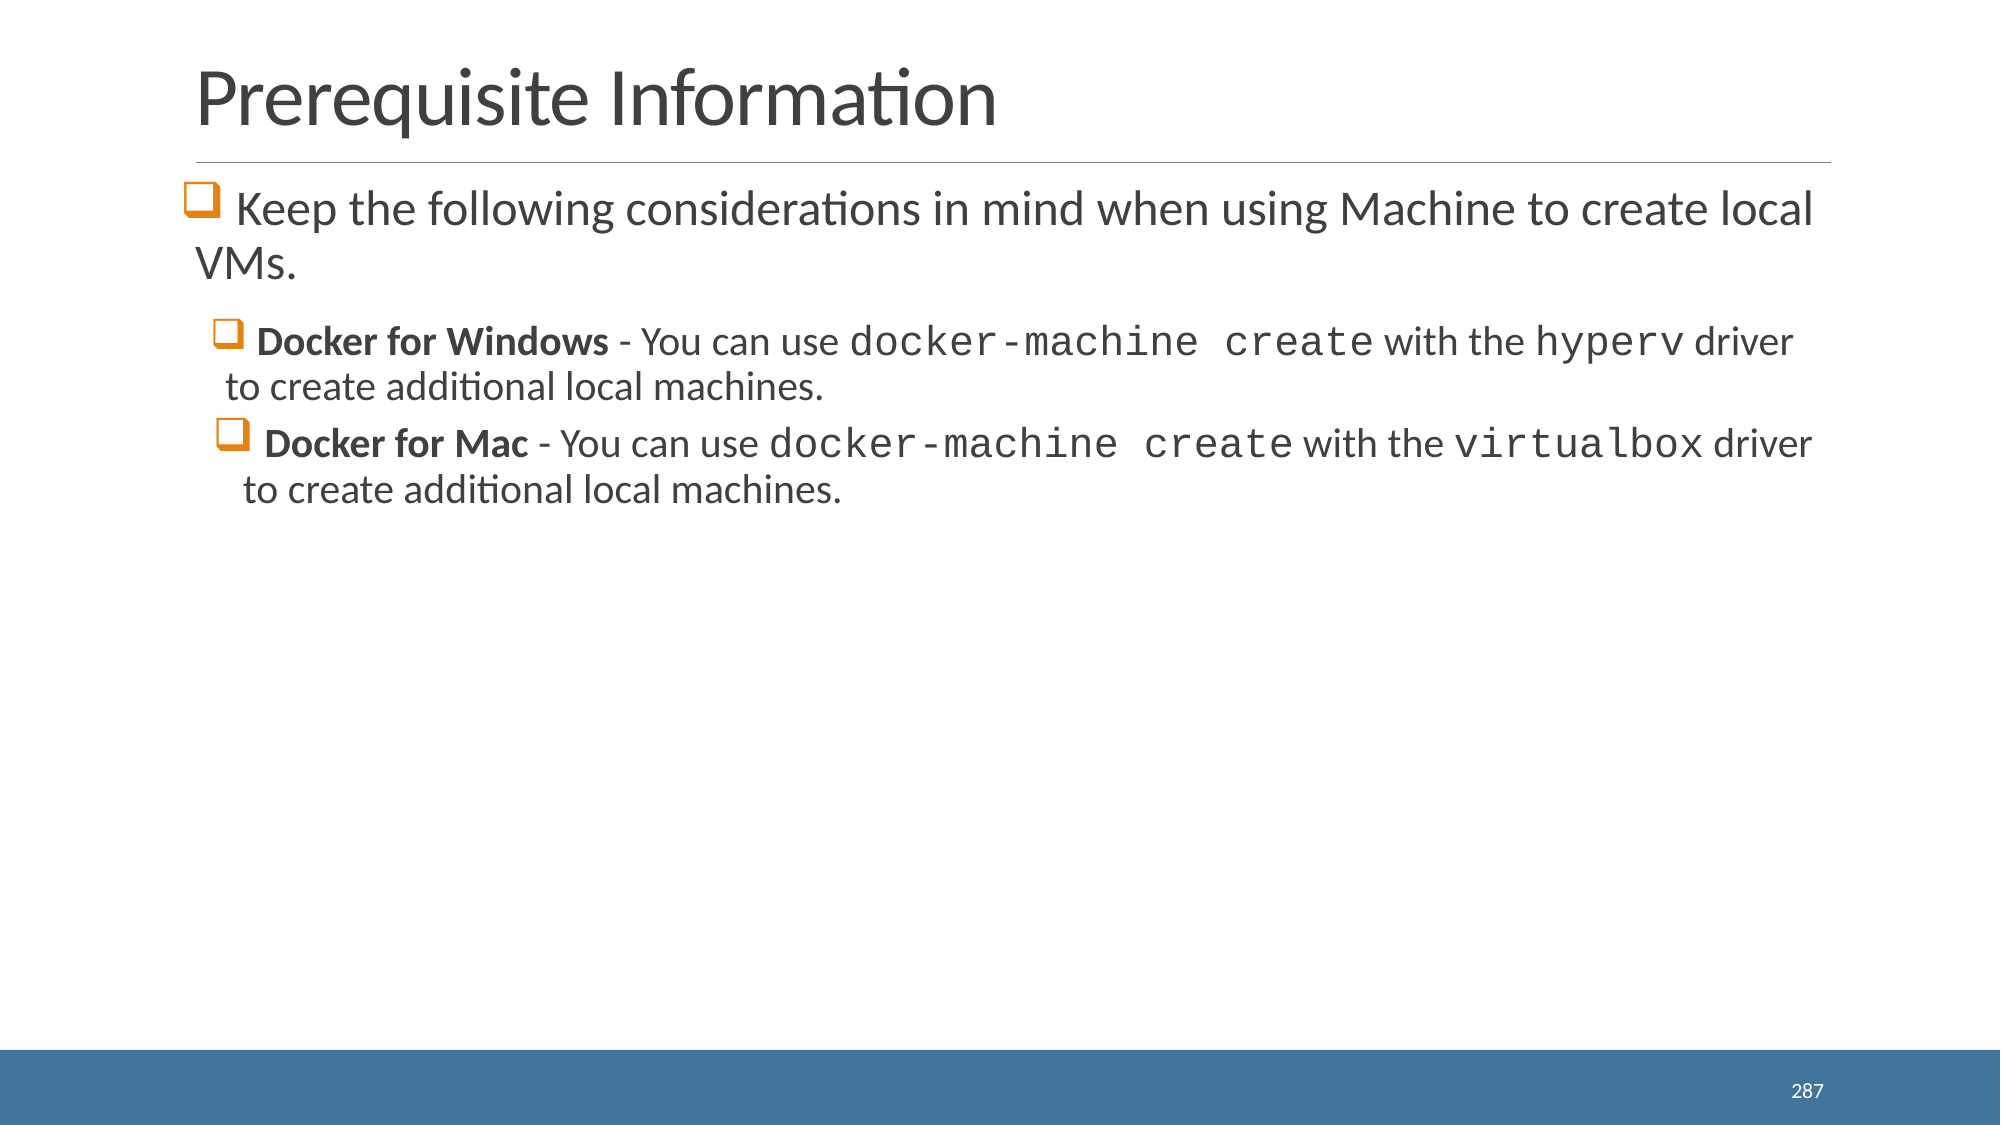

# Prerequisite Information
 Keep the following considerations in mind when using Machine to create local VMs.
 Docker for Windows - You can use docker-machine create with the hyperv driver to create additional local machines.
 Docker for Mac - You can use docker-machine create with the virtualbox driver to create additional local machines.

287